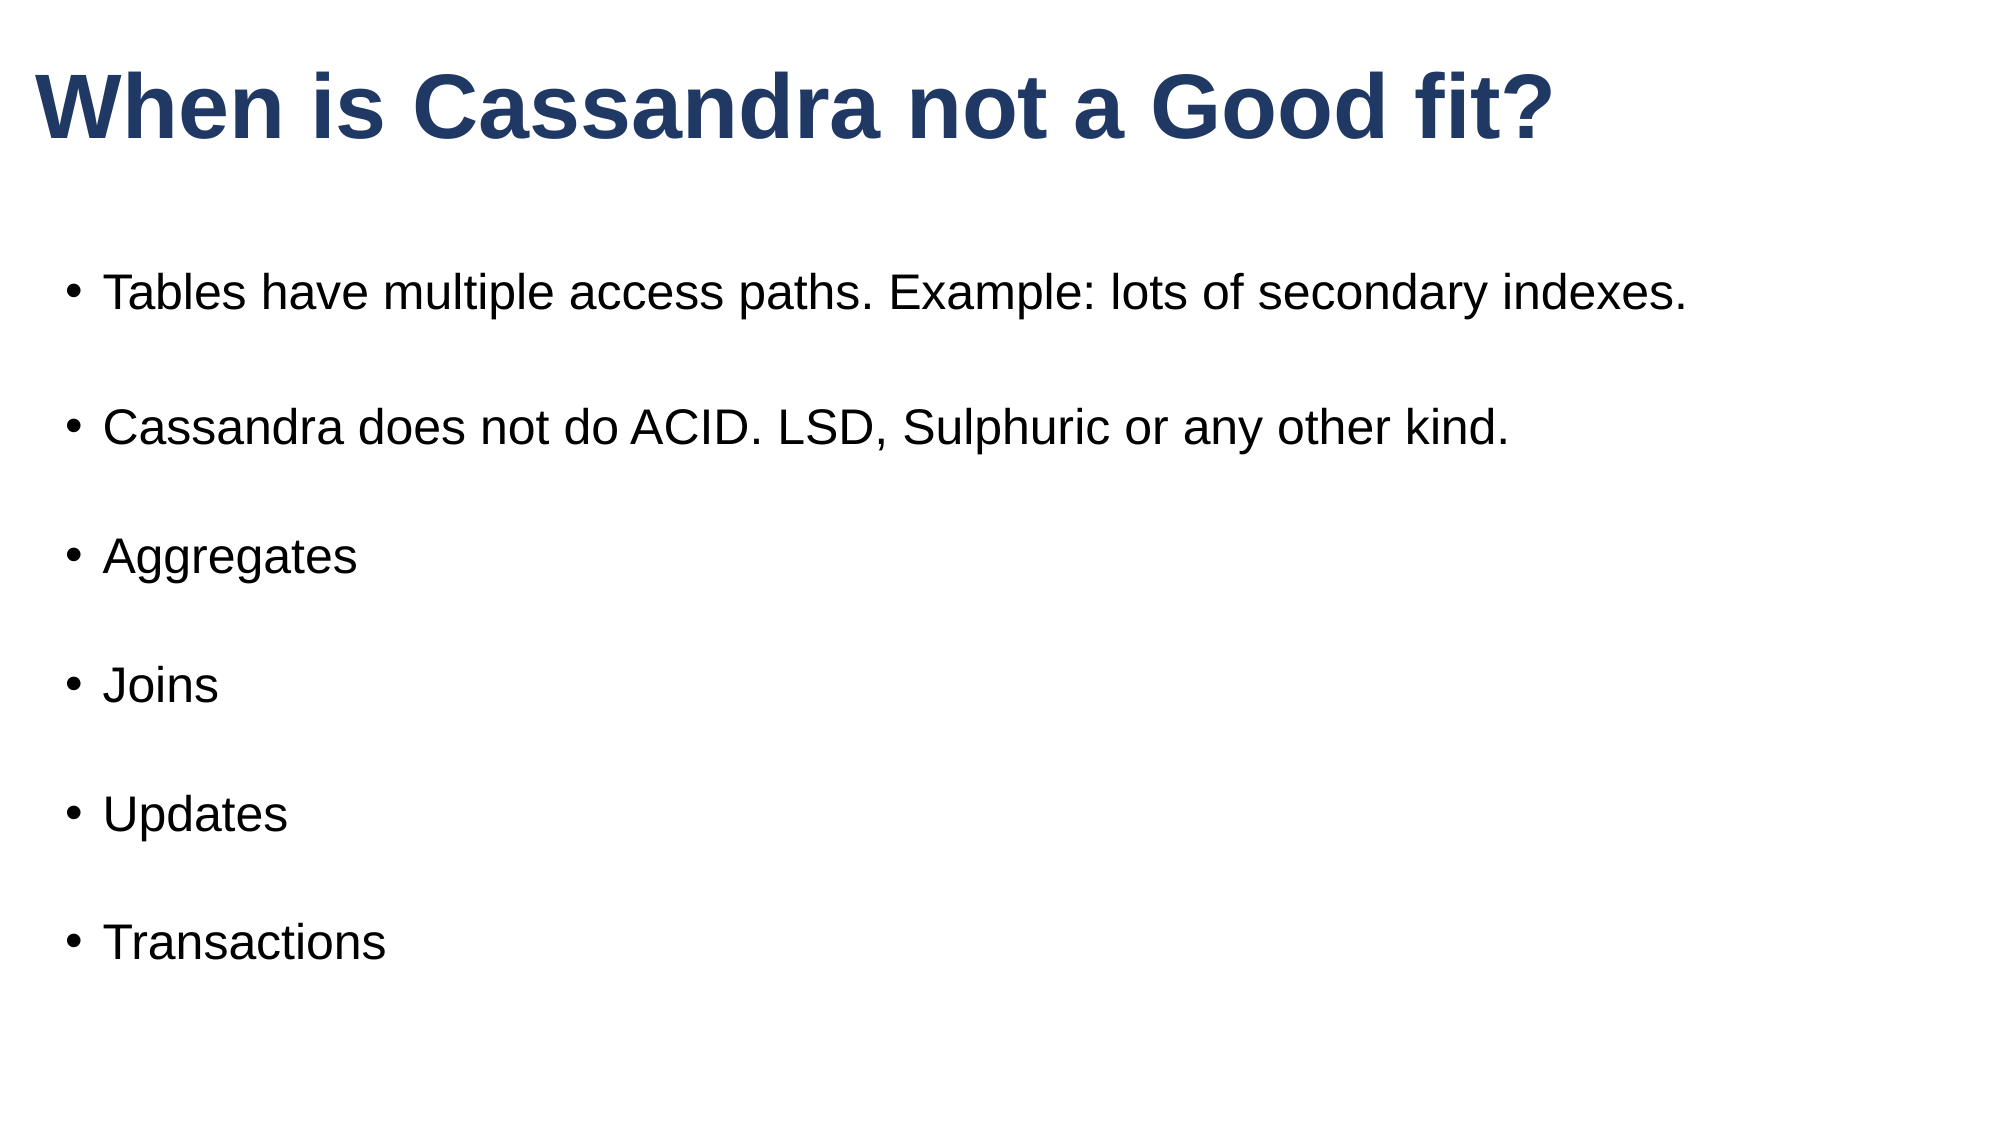

# When is Cassandra not a Good fit?
Tables have multiple access paths. Example: lots of secondary indexes.
Cassandra does not do ACID. LSD, Sulphuric or any other kind.
Aggregates
Joins
Updates
Transactions